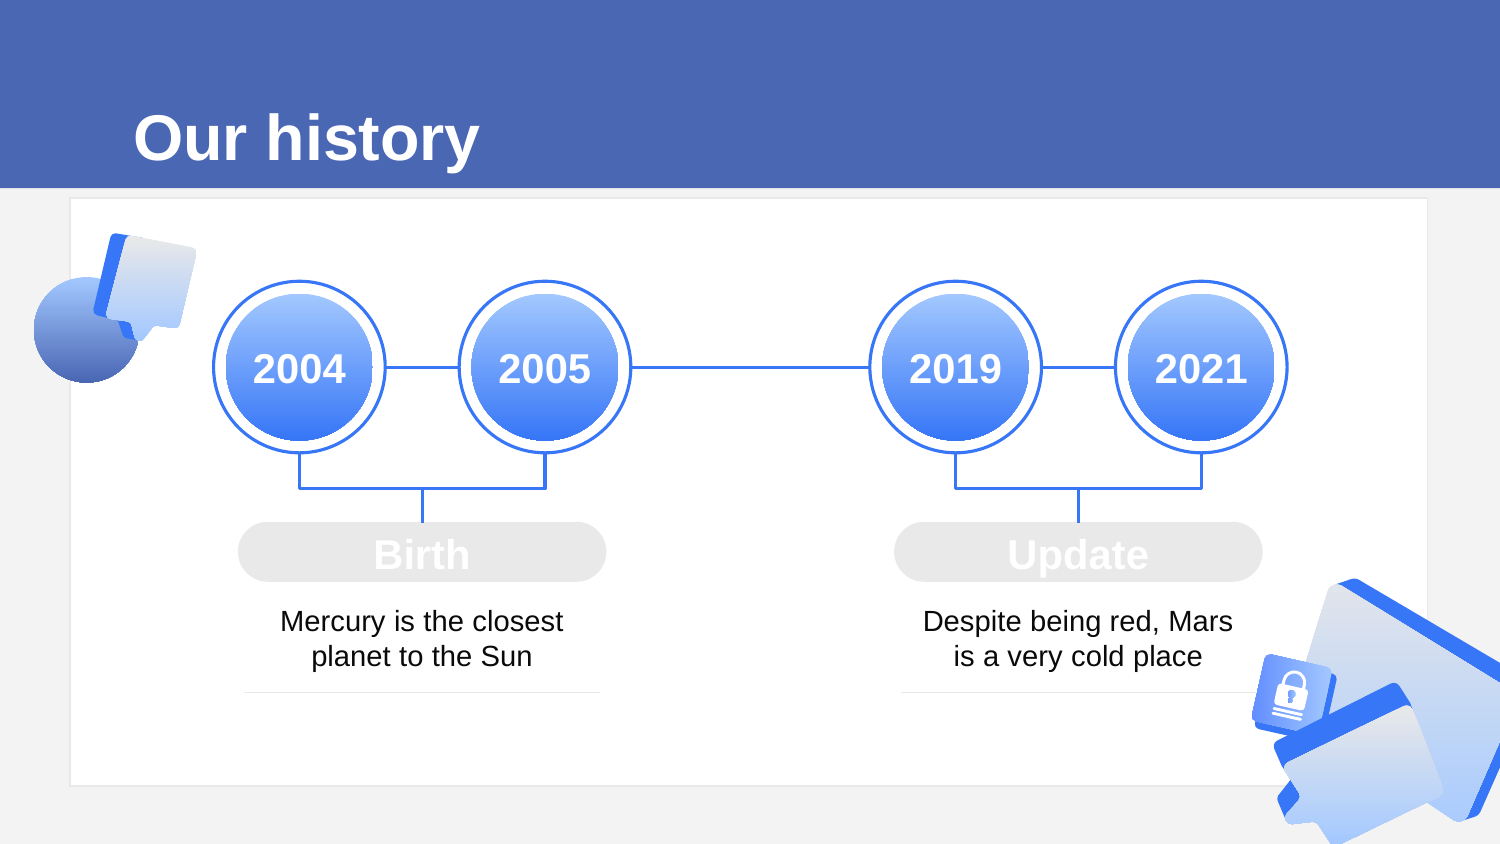

# Our history

2004
2005
2019
2021

Birth
Update

Mercury is the closest planet to the Sun
Despite being red, Mars is a very cold place